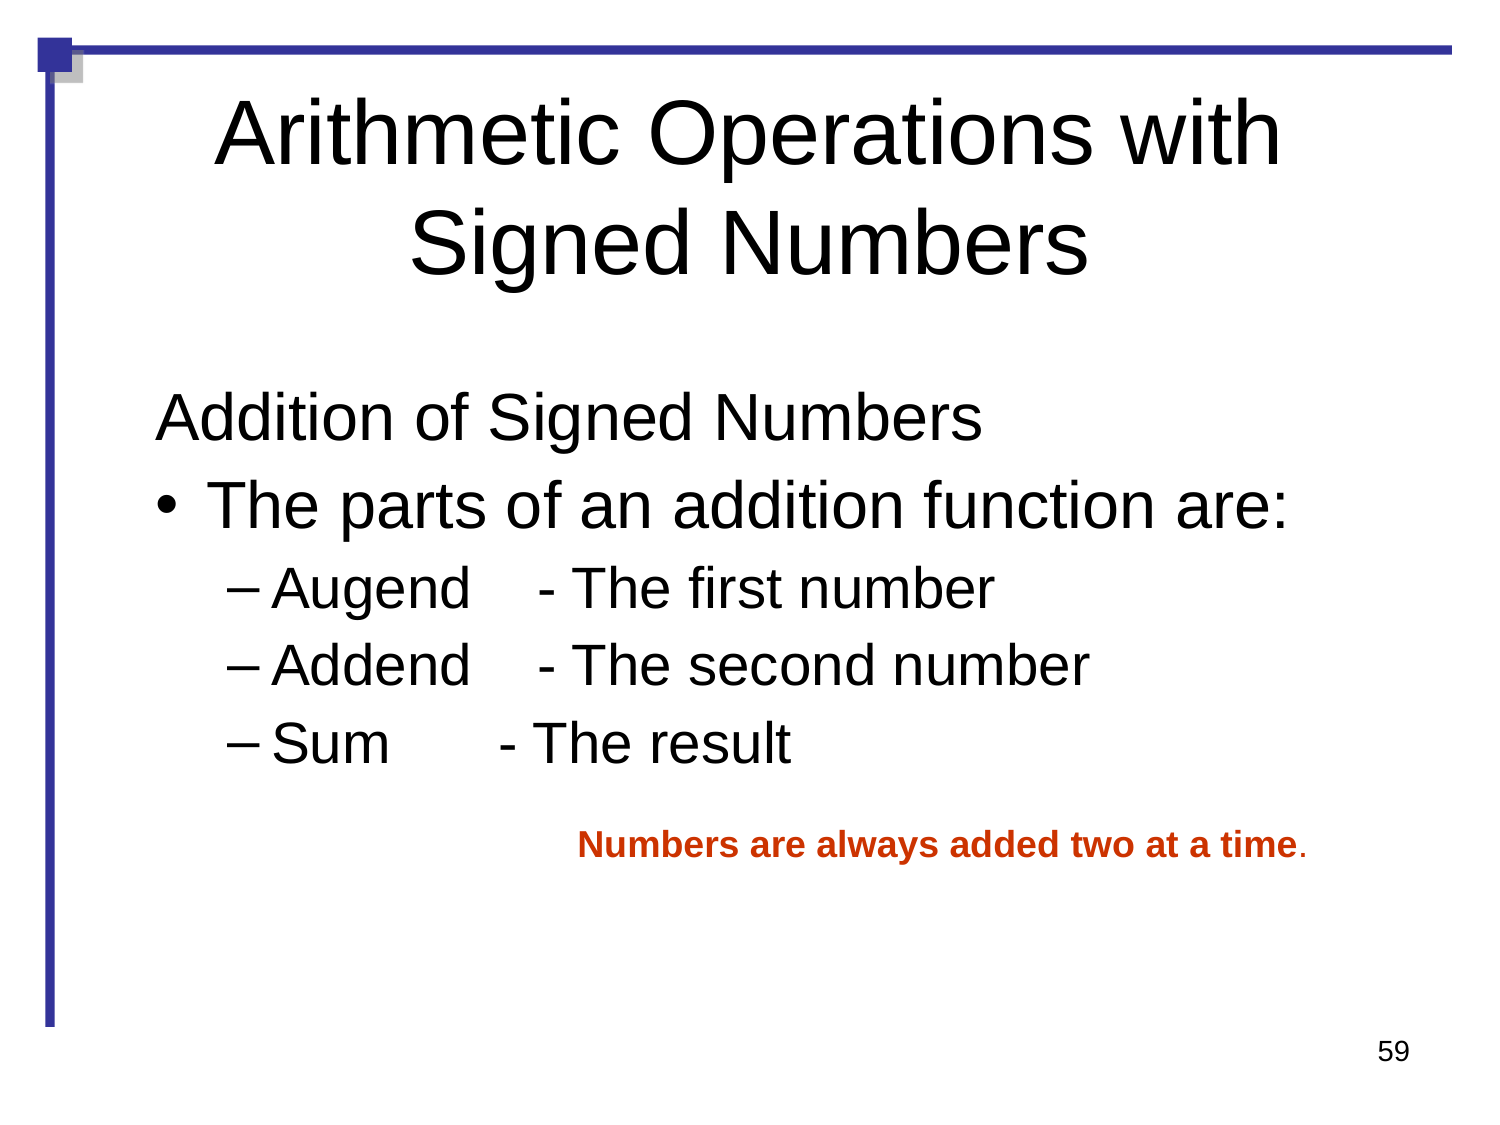

Arithmetic Operations with Signed Numbers
Addition of Signed Numbers
The parts of an addition function are:
Augend    - The first number
Addend    - The second number
Sum	      - The result

Numbers are always added two at a time.
59